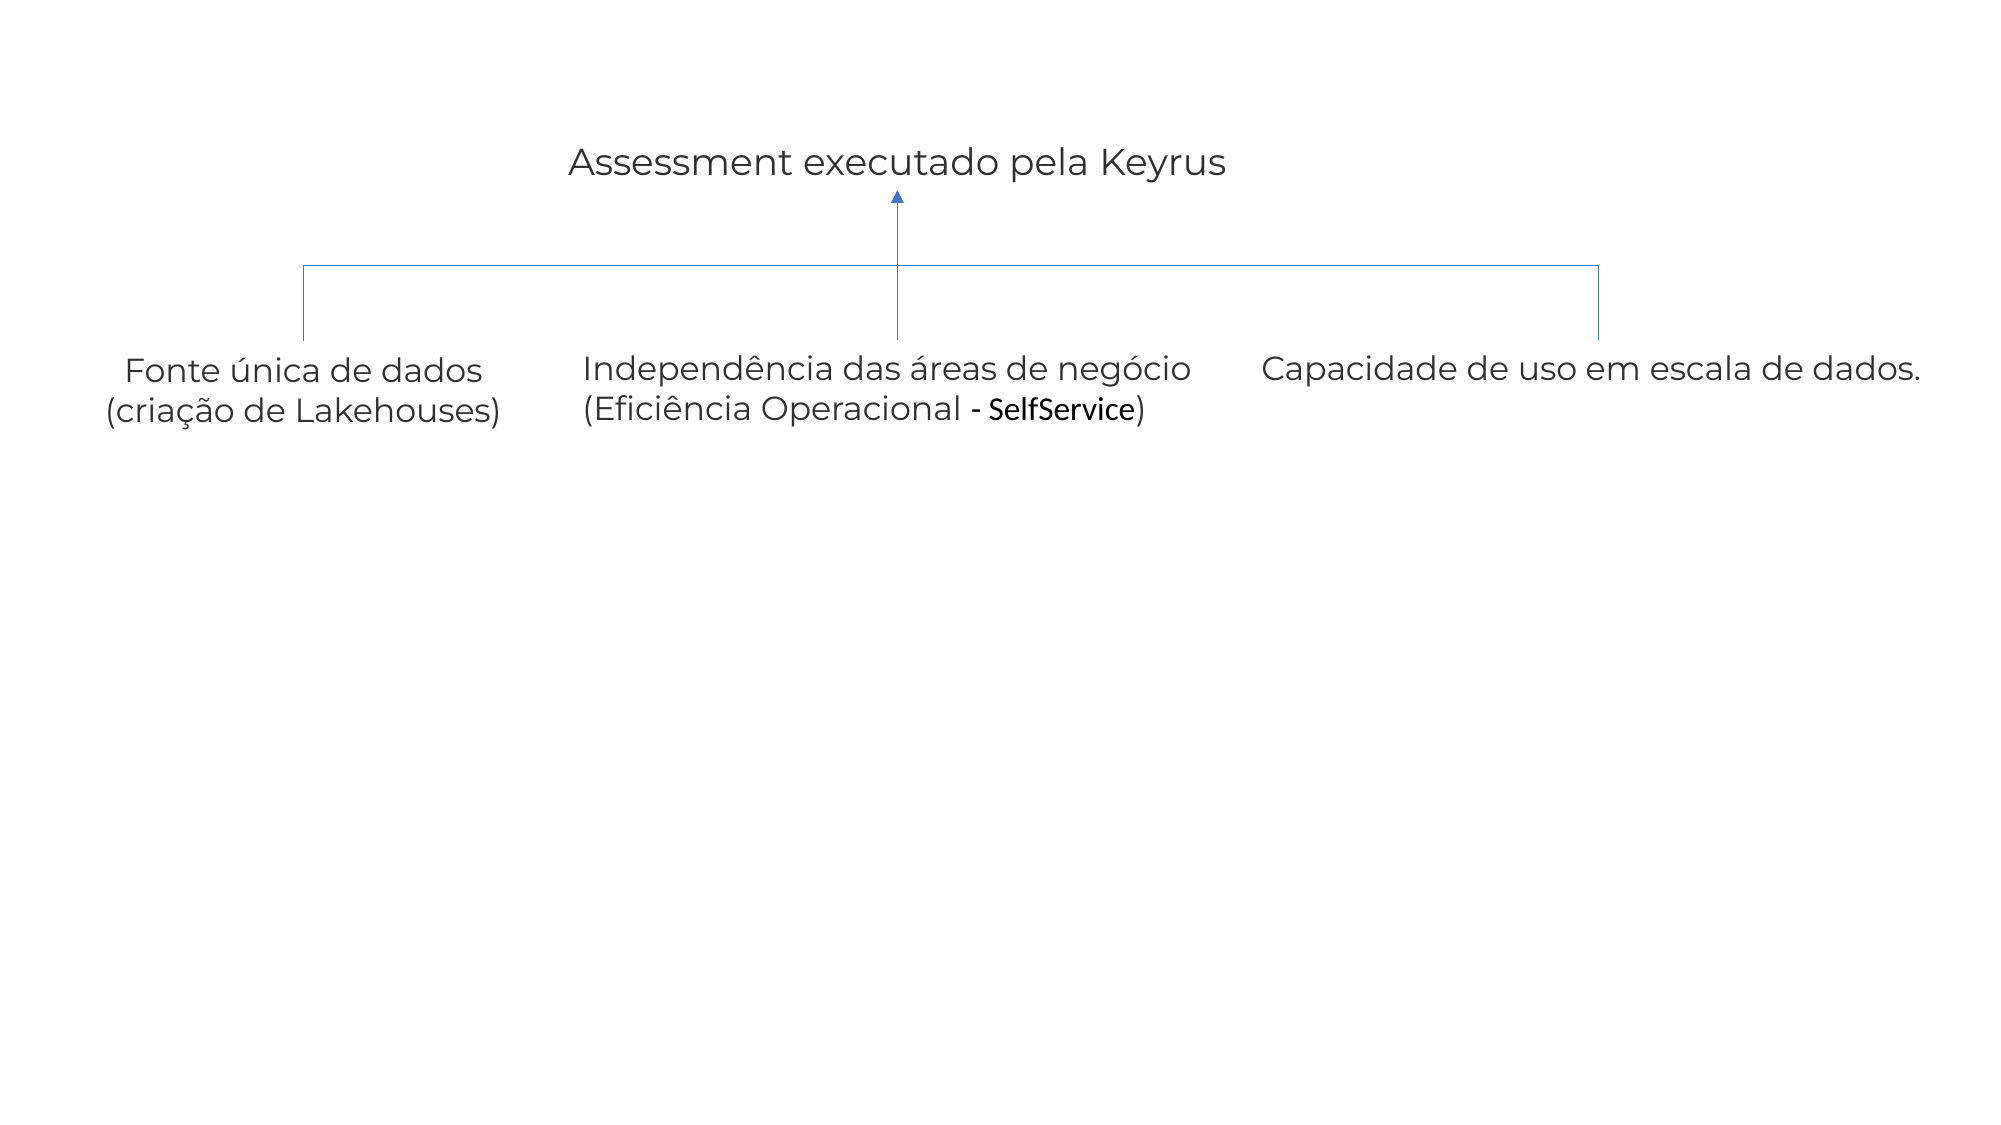

Assessment executado pela Keyrus
Independência das áreas de negócio
(Eficiência Operacional - SelfService)
Capacidade de uso em escala de dados.
Fonte única de dados
(criação de Lakehouses)